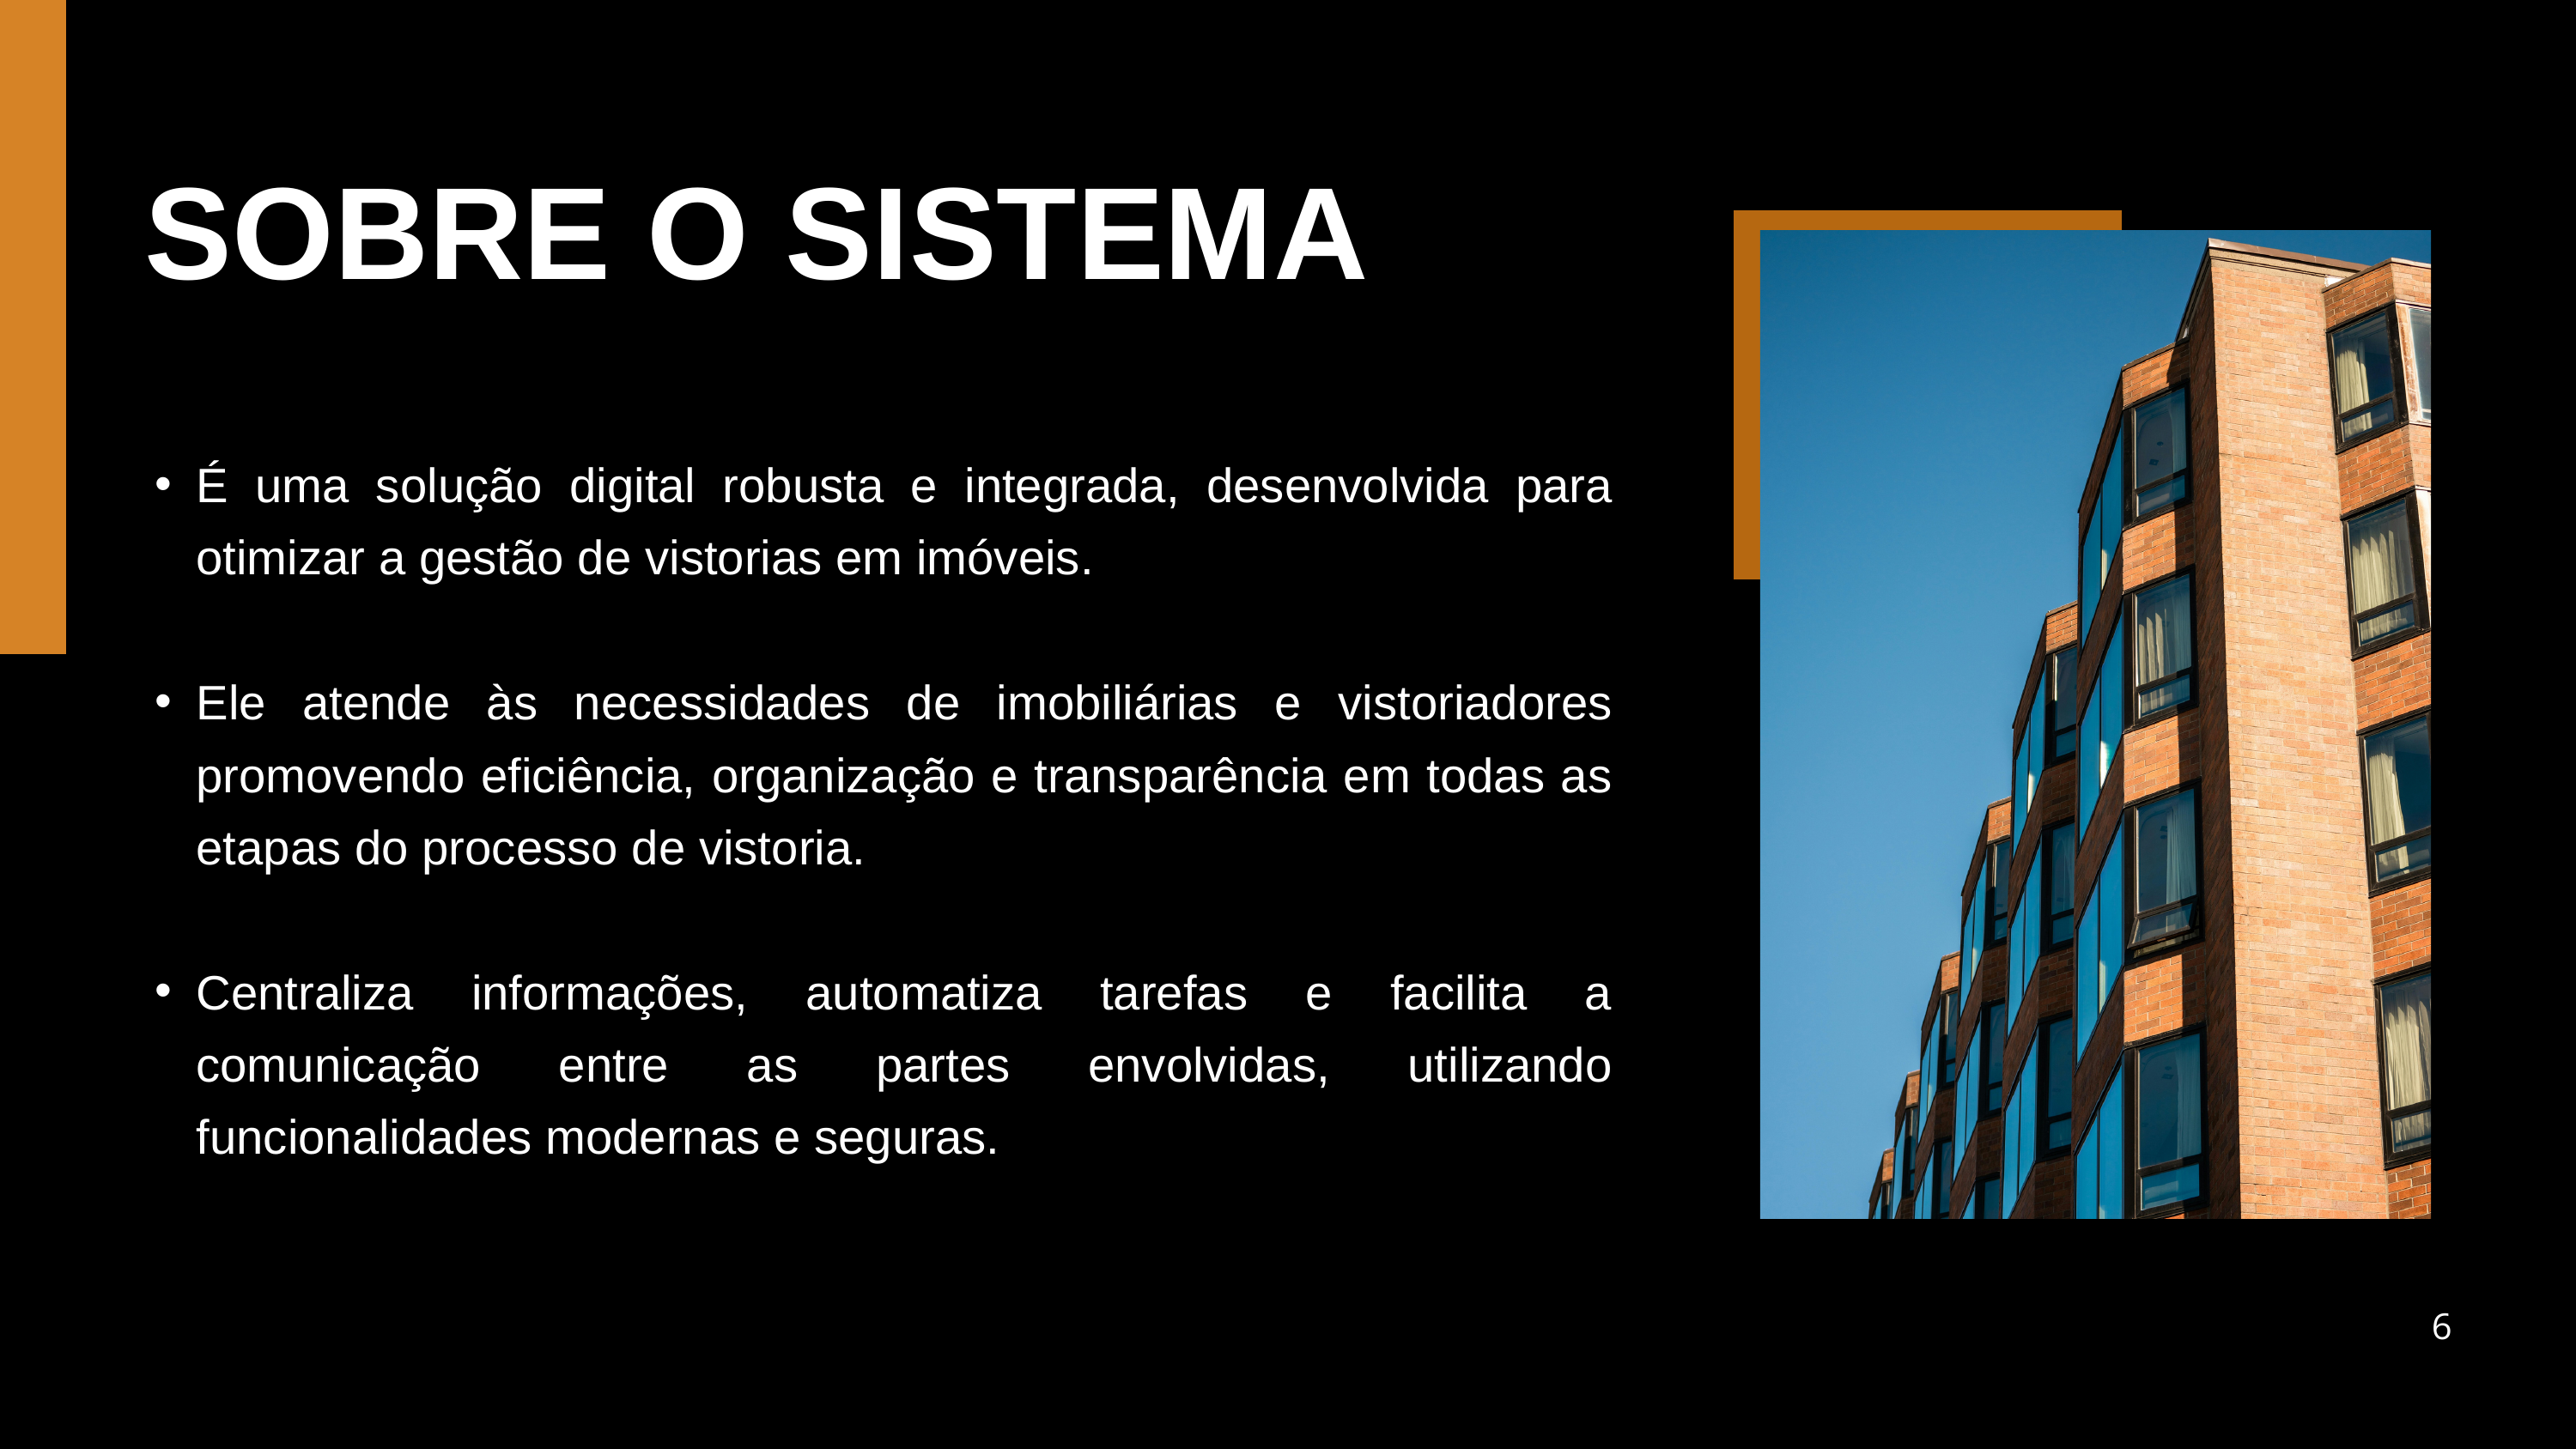

SOBRE O SISTEMA

É uma solução digital robusta e integrada, desenvolvida para otimizar a gestão de vistorias em imóveis.

Ele atende às necessidades de imobiliárias e vistoriadores promovendo eficiência, organização e transparência em todas as etapas do processo de vistoria.

Centraliza informações, automatiza tarefas e facilita a comunicação entre as partes envolvidas, utilizando funcionalidades modernas e seguras.
6